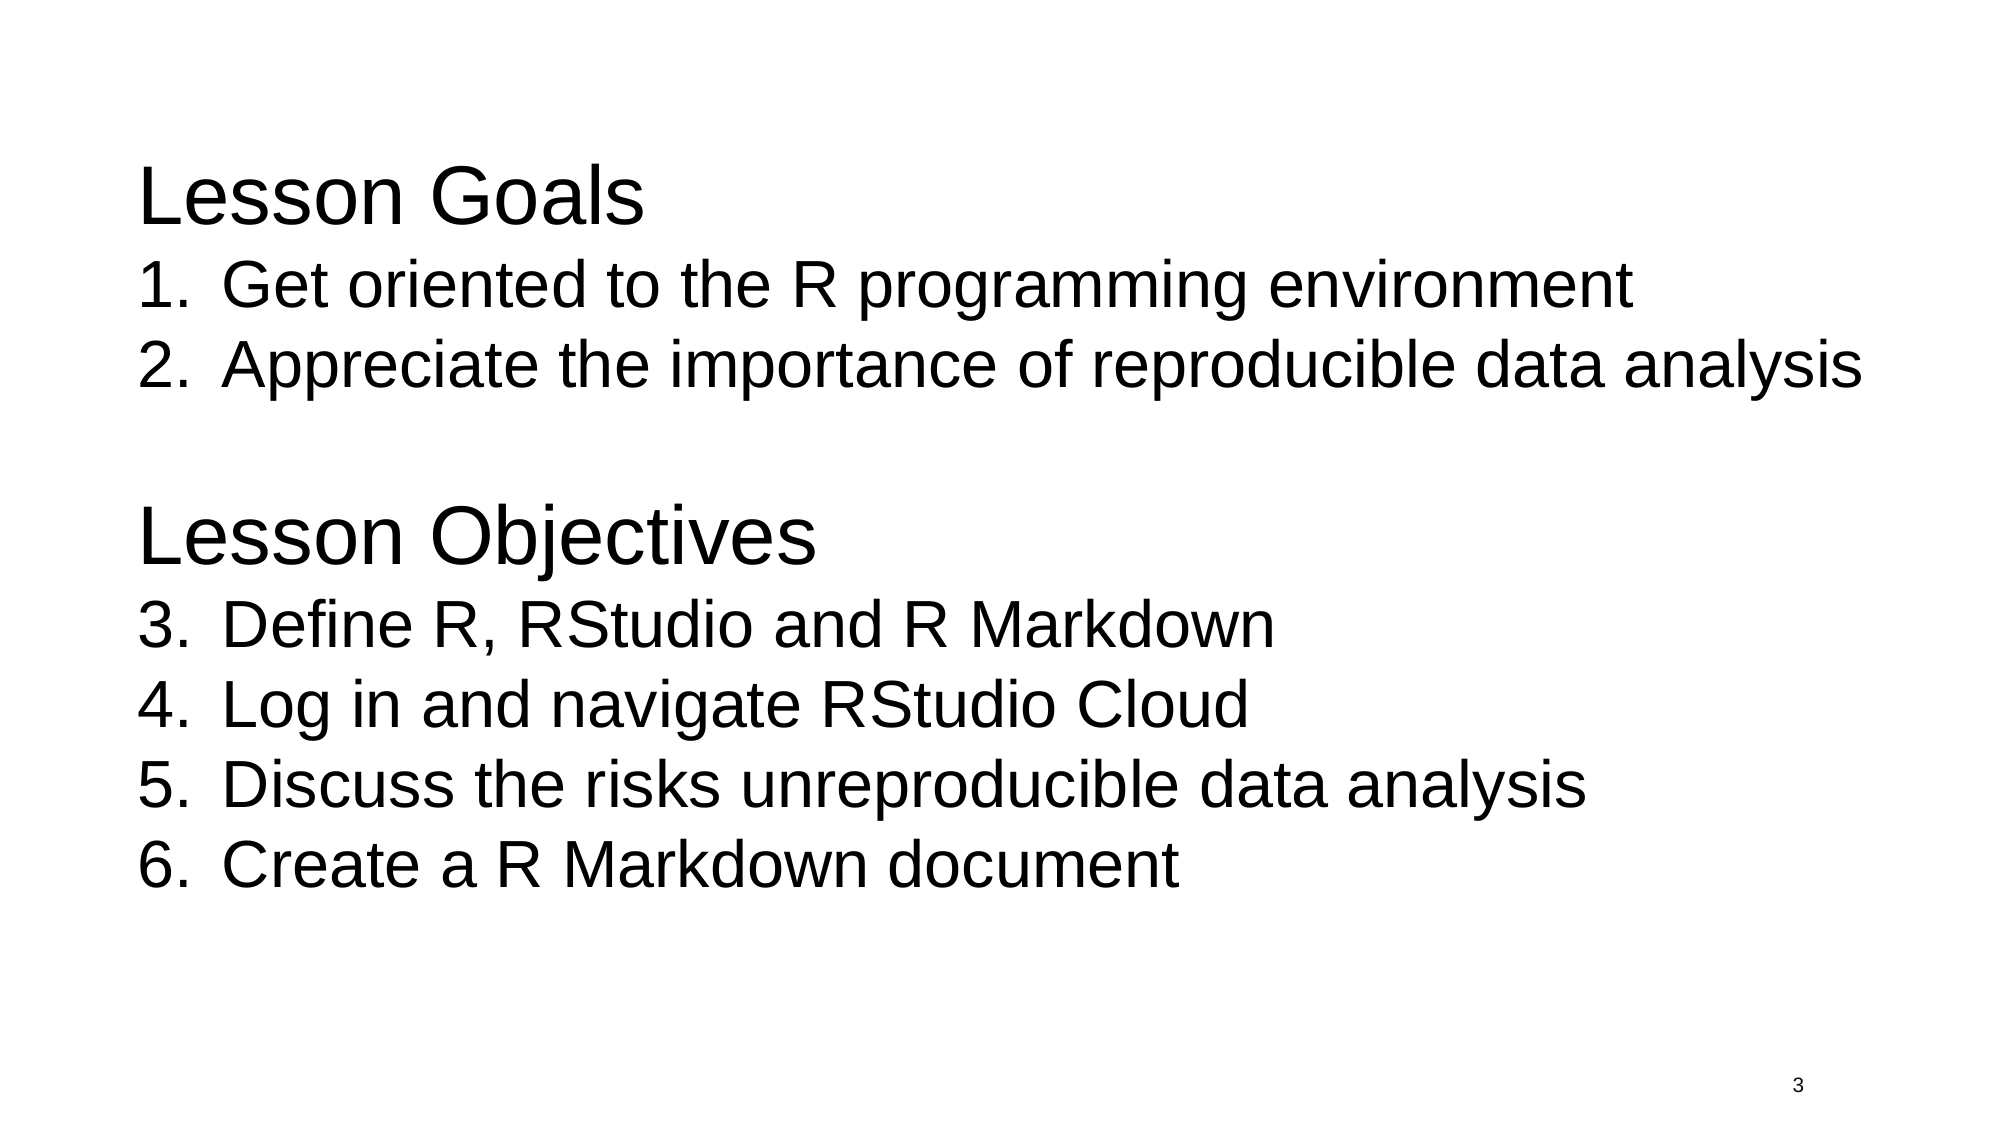

Lesson Goals
Get oriented to the R programming environment
Appreciate the importance of reproducible data analysis

Lesson Objectives
Define R, RStudio and R Markdown
Log in and navigate RStudio Cloud
Discuss the risks unreproducible data analysis
Create a R Markdown document

3